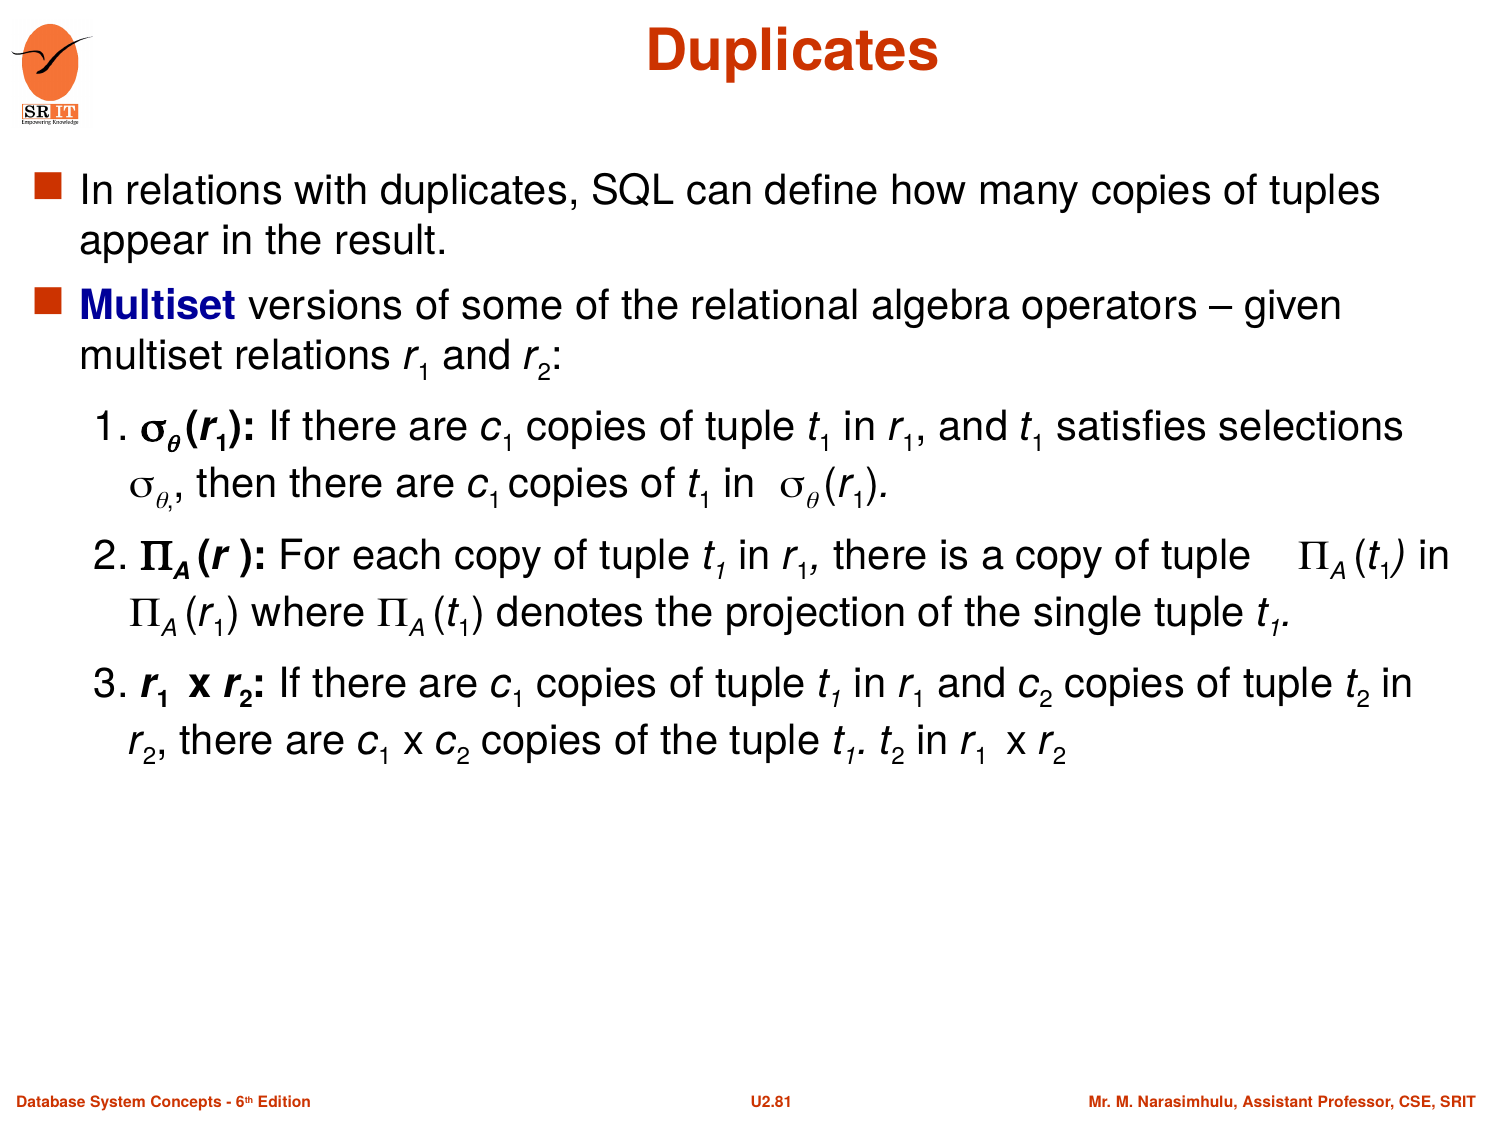

# Duplicates
In relations with duplicates, SQL can define how many copies of tuples appear in the result.
Multiset versions of some of the relational algebra operators – given multiset relations r1 and r2:
1.	 σθ (r1): If there are c1 copies of tuple t1 in r1, and t1 satisfies selections σθ,, then there are c1 copies of t1 in  σθ (r1).
2.	 ΠA (r ): For each copy of tuple t1 in r1, there is a copy of tuple    ΠA (t1) in ΠA (r1) where ΠA (t1) denotes the projection of the single tuple t1.
3.	 r1  x r2: If there are c1 copies of tuple t1 in r1 and c2 copies of tuple t2 in r2, there are c1 x c2 copies of the tuple t1. t2 in r1  x r2